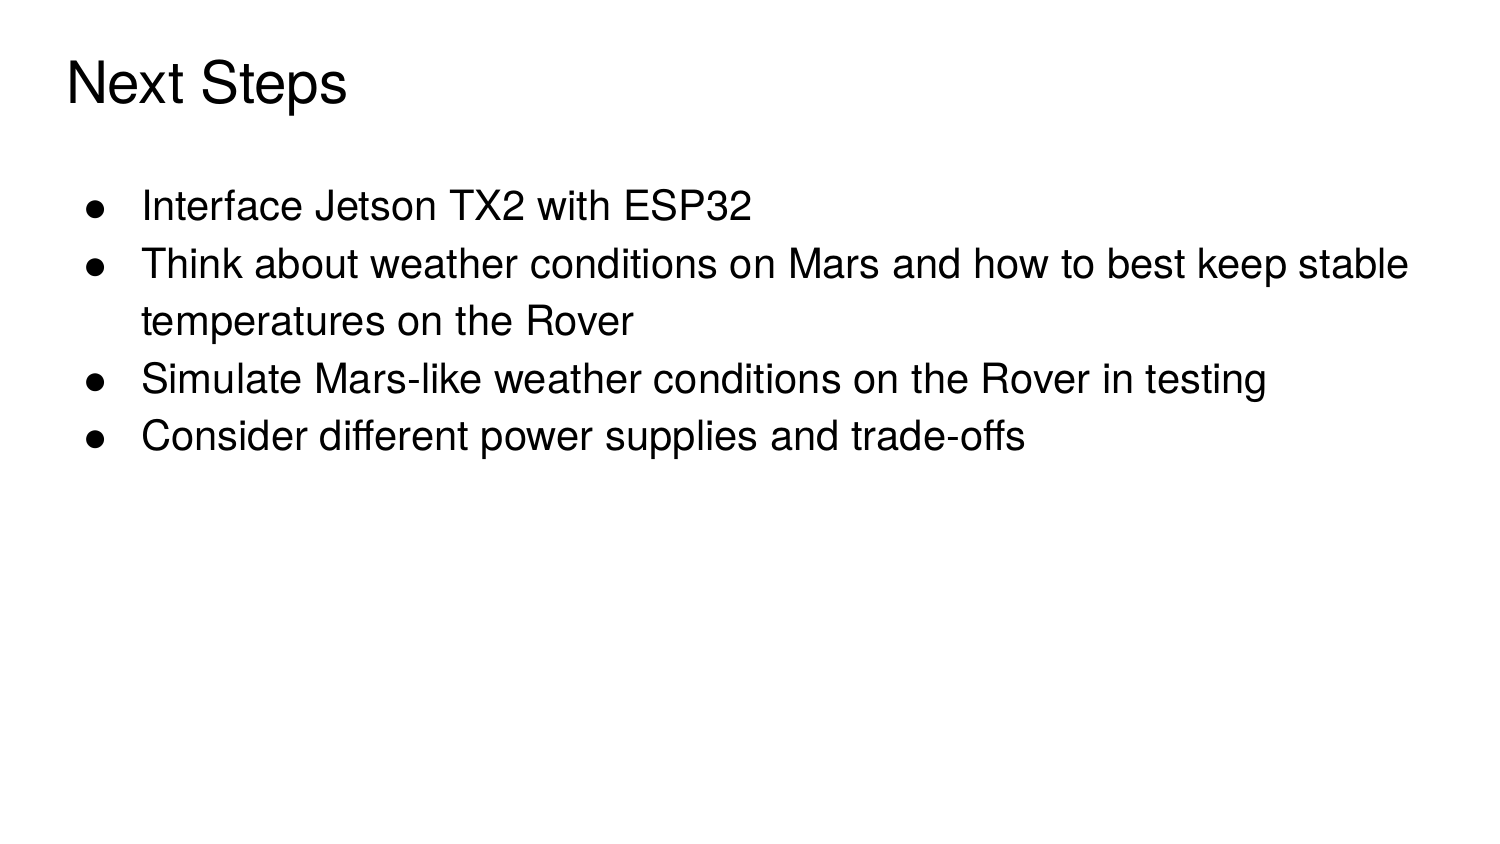

# Next Steps
Interface Jetson TX2 with ESP32
Think about weather conditions on Mars and how to best keep stable temperatures on the Rover
Simulate Mars-like weather conditions on the Rover in testing
Consider different power supplies and trade-offs